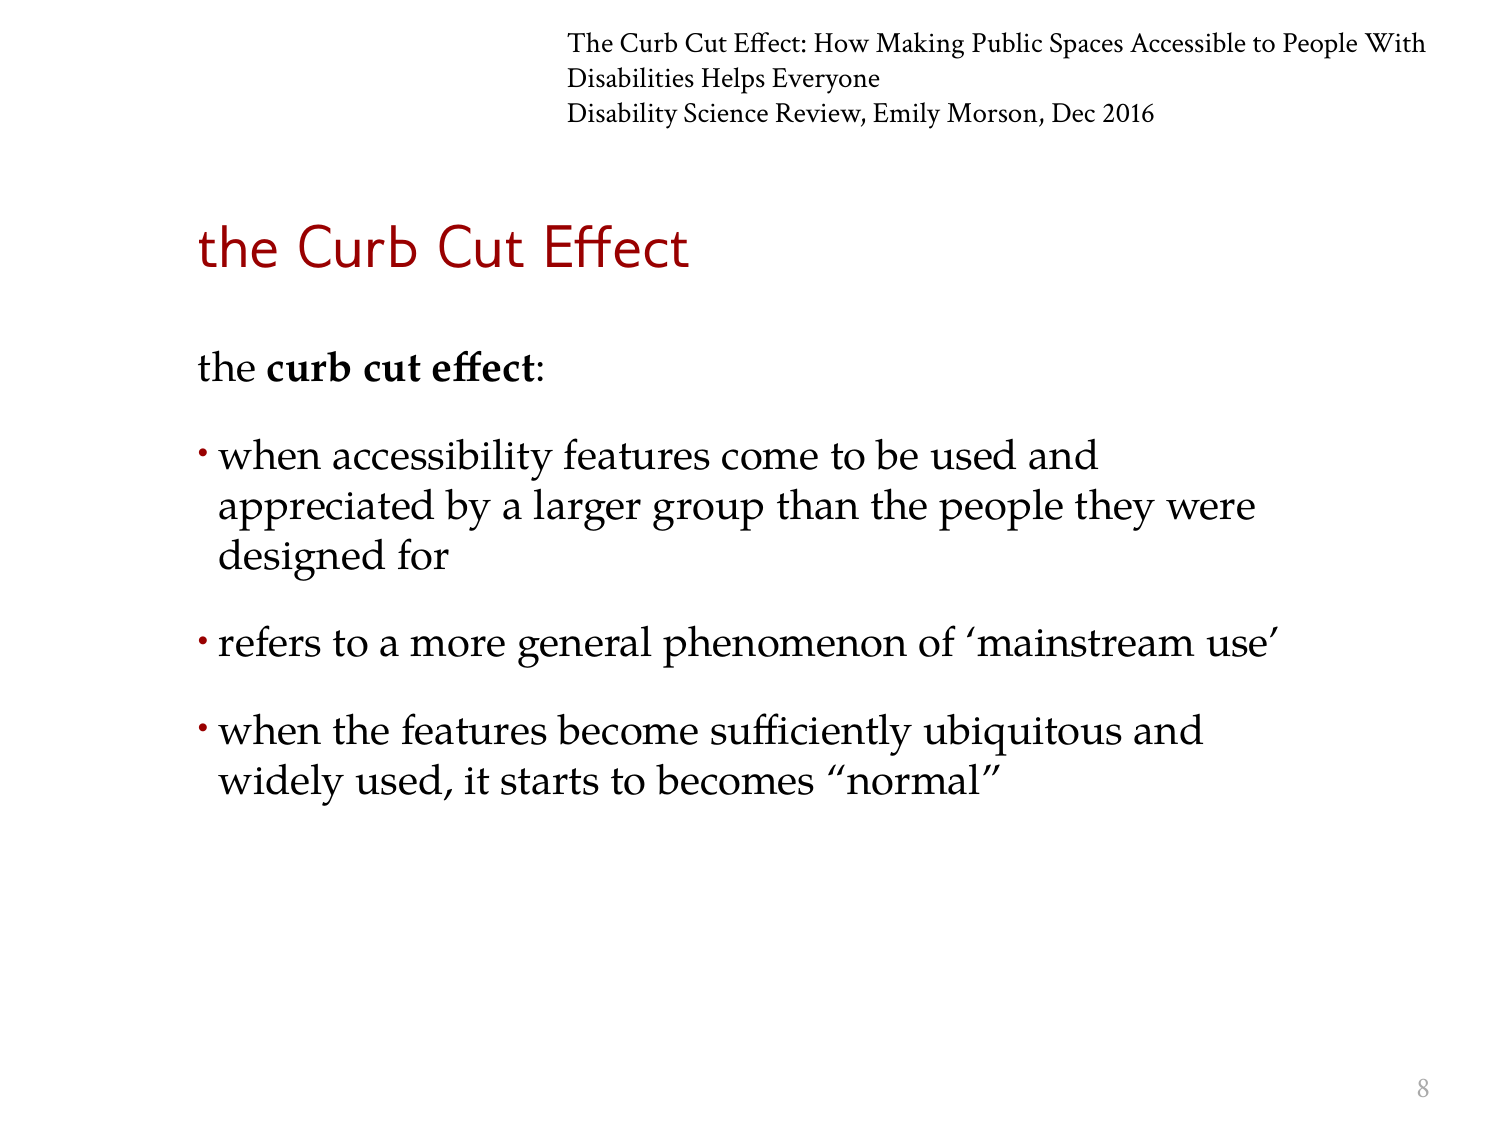

The Curb Cut Effect: How Making Public Spaces Accessible to People With Disabilities Helps Everyone
Disability Science Review, Emily Morson, Dec 2016
# the Curb Cut Effect
the curb cut effect:
when accessibility features come to be used and appreciated by a larger group than the people they were designed for
refers to a more general phenomenon of ‘mainstream use’
when the features become sufficiently ubiquitous and widely used, it starts to becomes “normal”

8